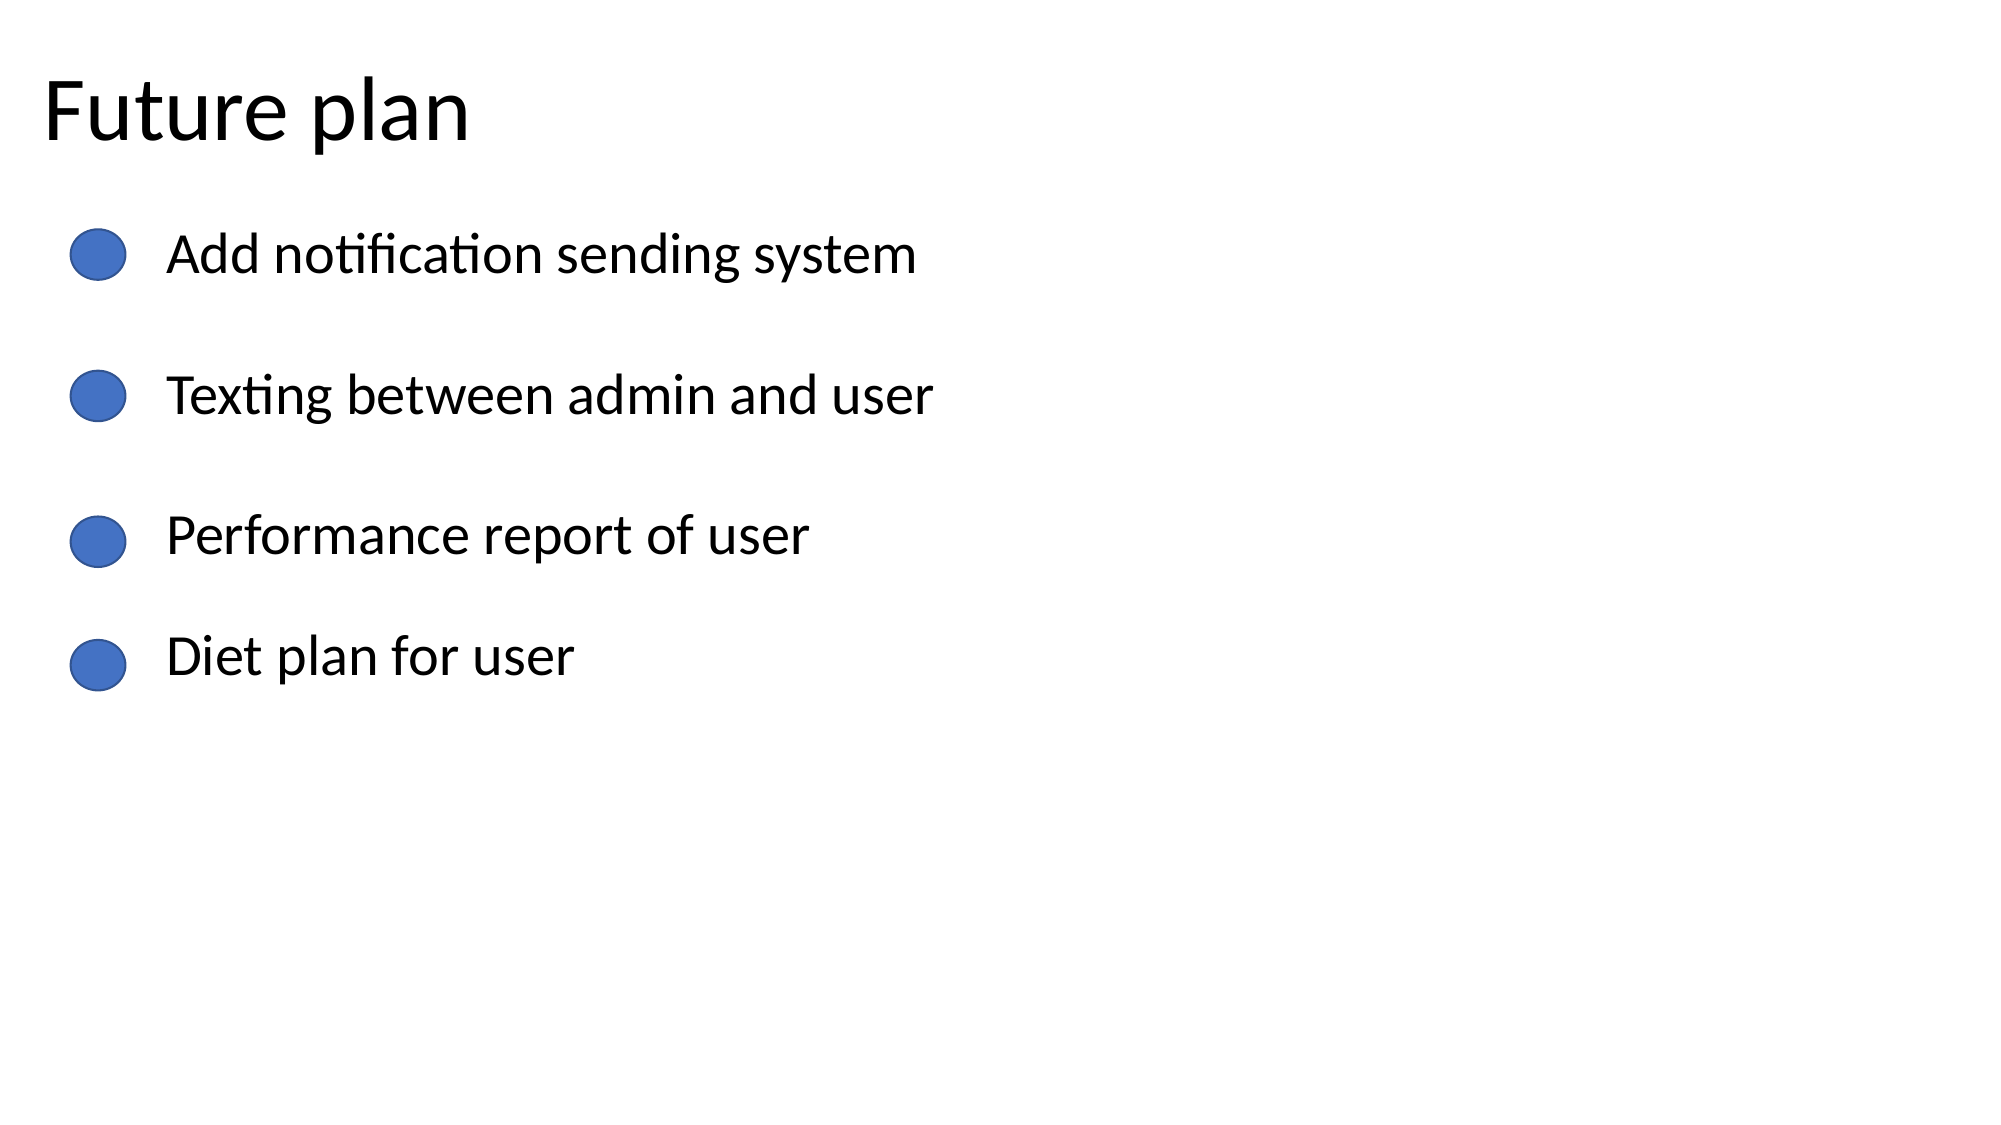

Future plan
Add notification sending system

Texting between admin and user

Performance report of user

Diet plan for user